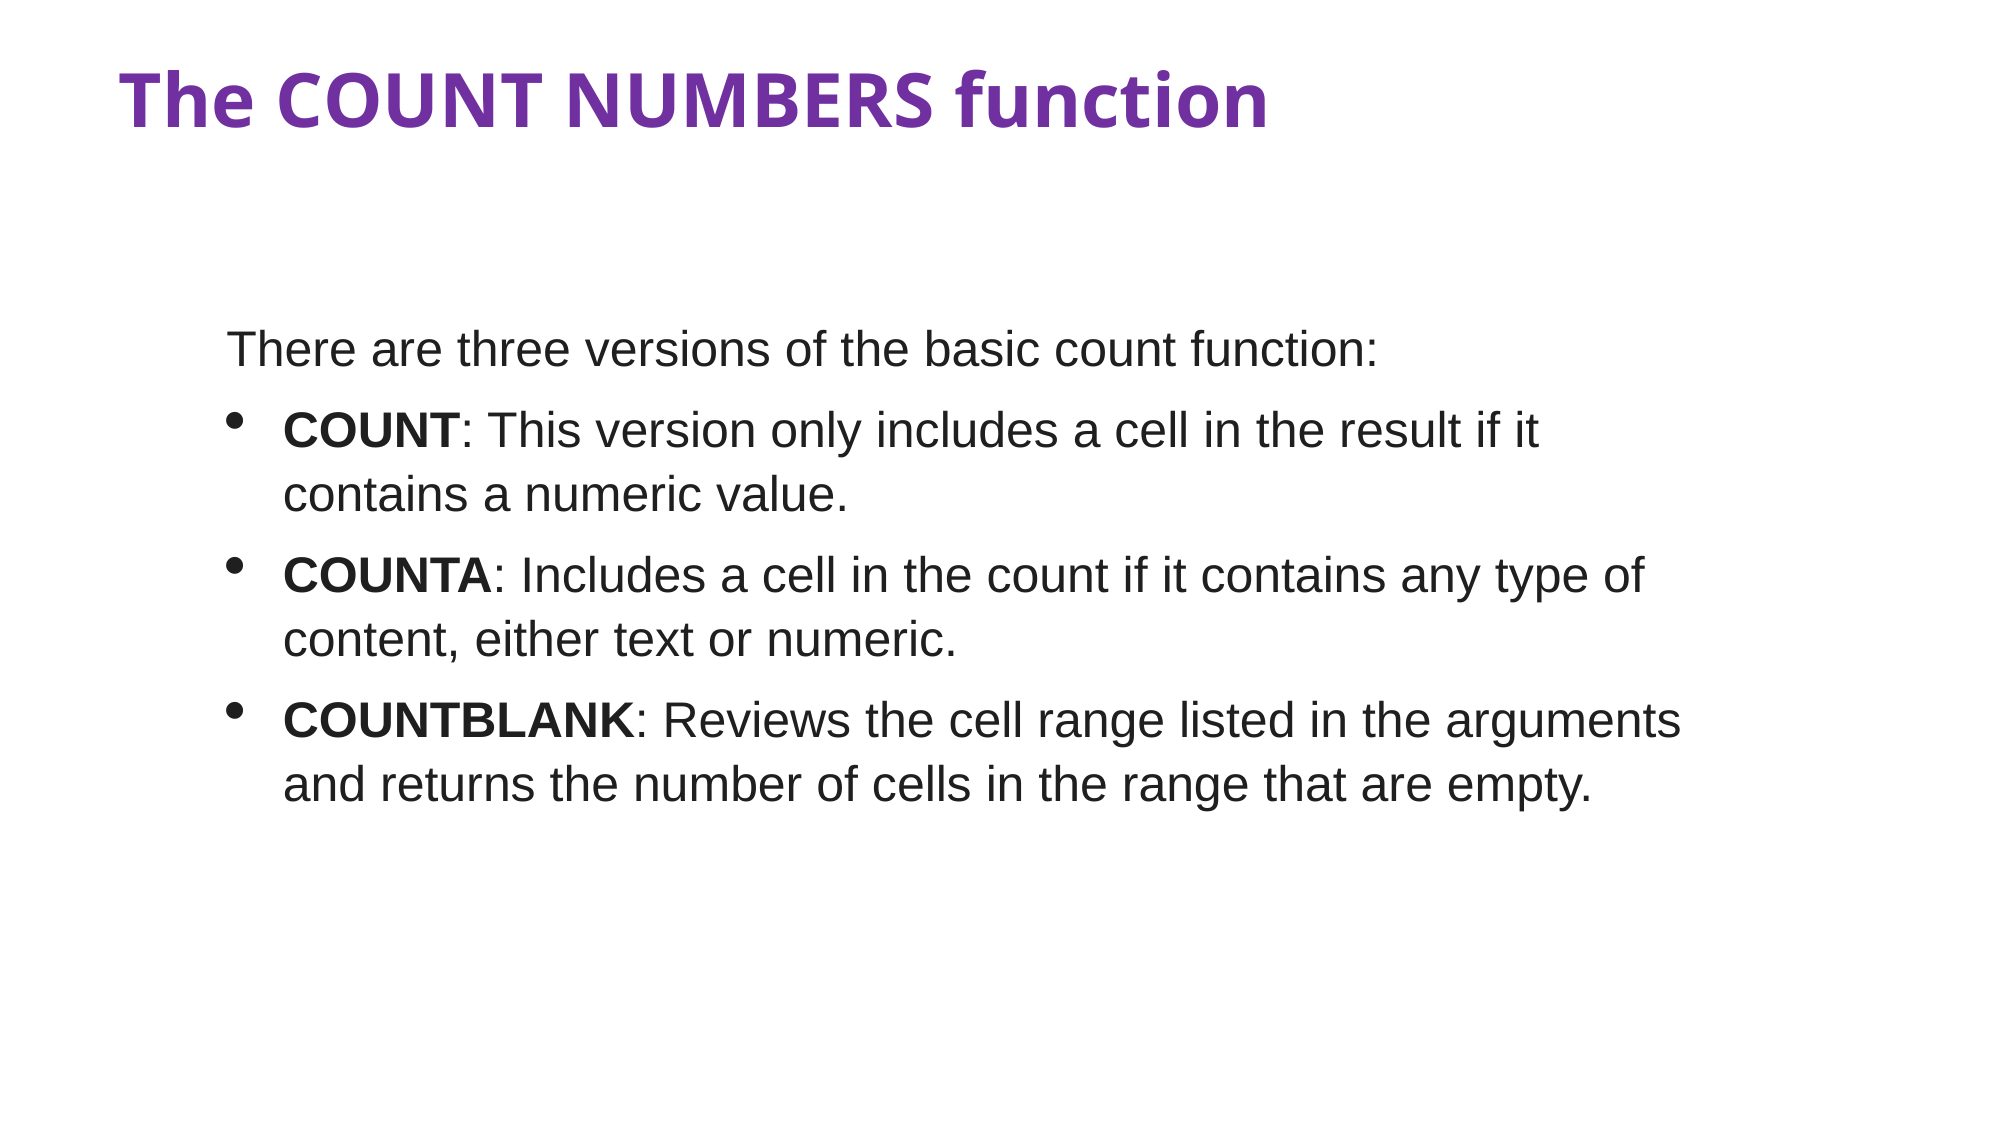

The COUNT NUMBERS function
There are three versions of the basic count function:
COUNT: This version only includes a cell in the result if it contains a numeric value.
COUNTA: Includes a cell in the count if it contains any type of content, either text or numeric.
COUNTBLANK: Reviews the cell range listed in the arguments and returns the number of cells in the range that are empty.